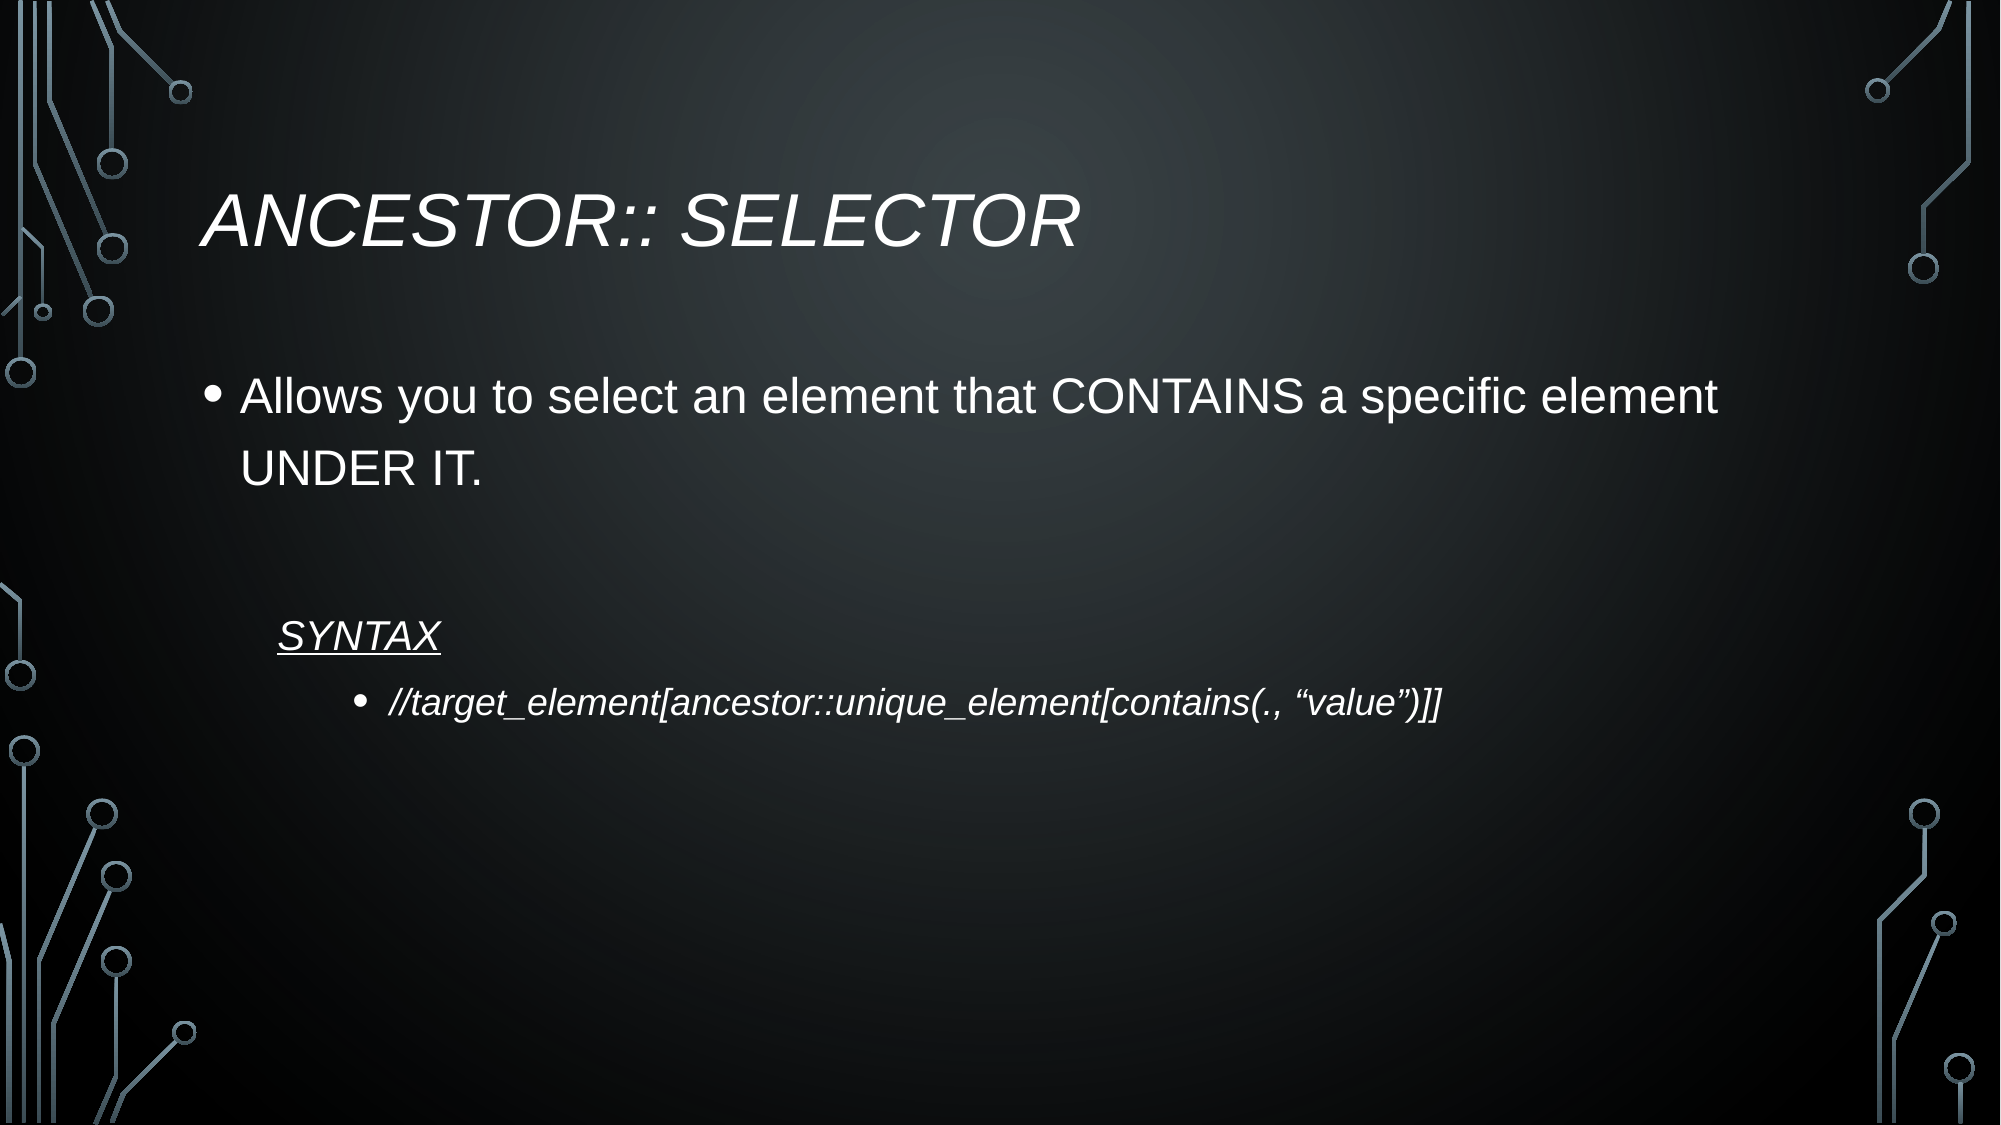

# Ancestor:: Selector
Allows you to select an element that CONTAINS a specific element UNDER IT.

SYNTAX
//target_element[ancestor::unique_element[contains(., “value”)]]